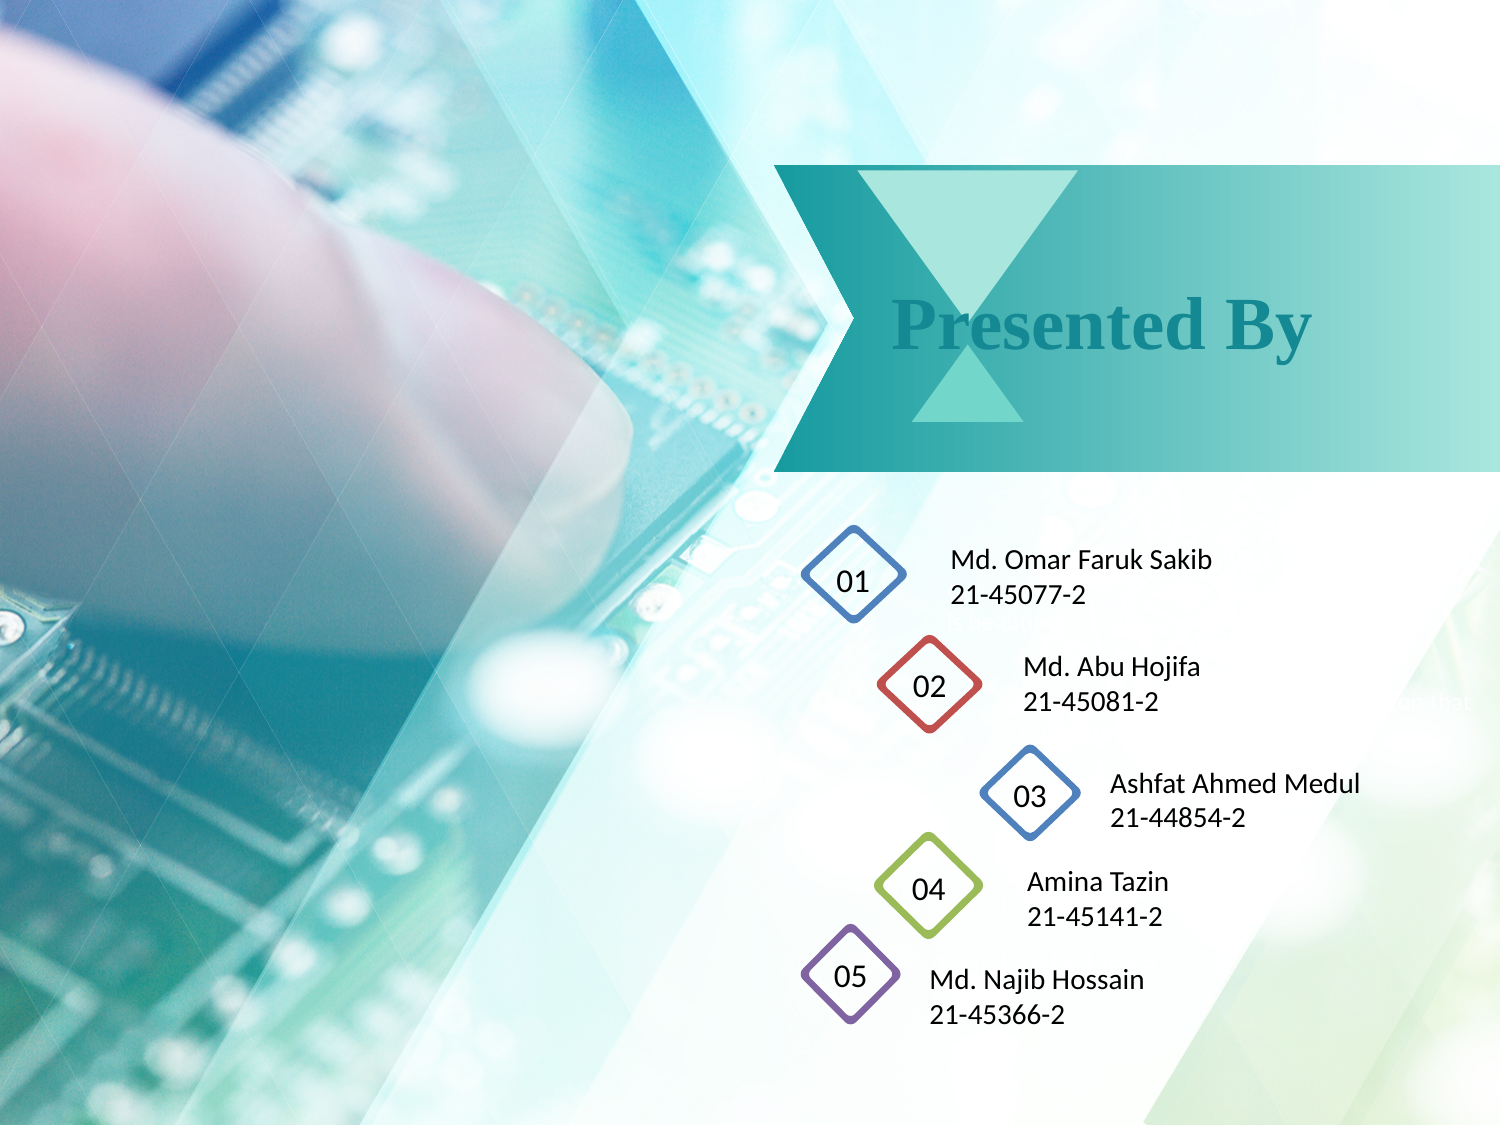

Presented By

Md. Omar Faruk Sakib
21-45077-2
Get a modern PowerPoint  Presentation that is beautifully designed.
01

02
Get a modern PowerPoint  Presentation that is beautifully designed.
Md. Abu Hojifa
21-45081-2

03
Contents Here
Ashfat Ahmed Medul
21-44854-2

Contents Here
04
Amina Tazin
21-45141-2

Contents Here
05
Md. Najib Hossain
21-45366-2